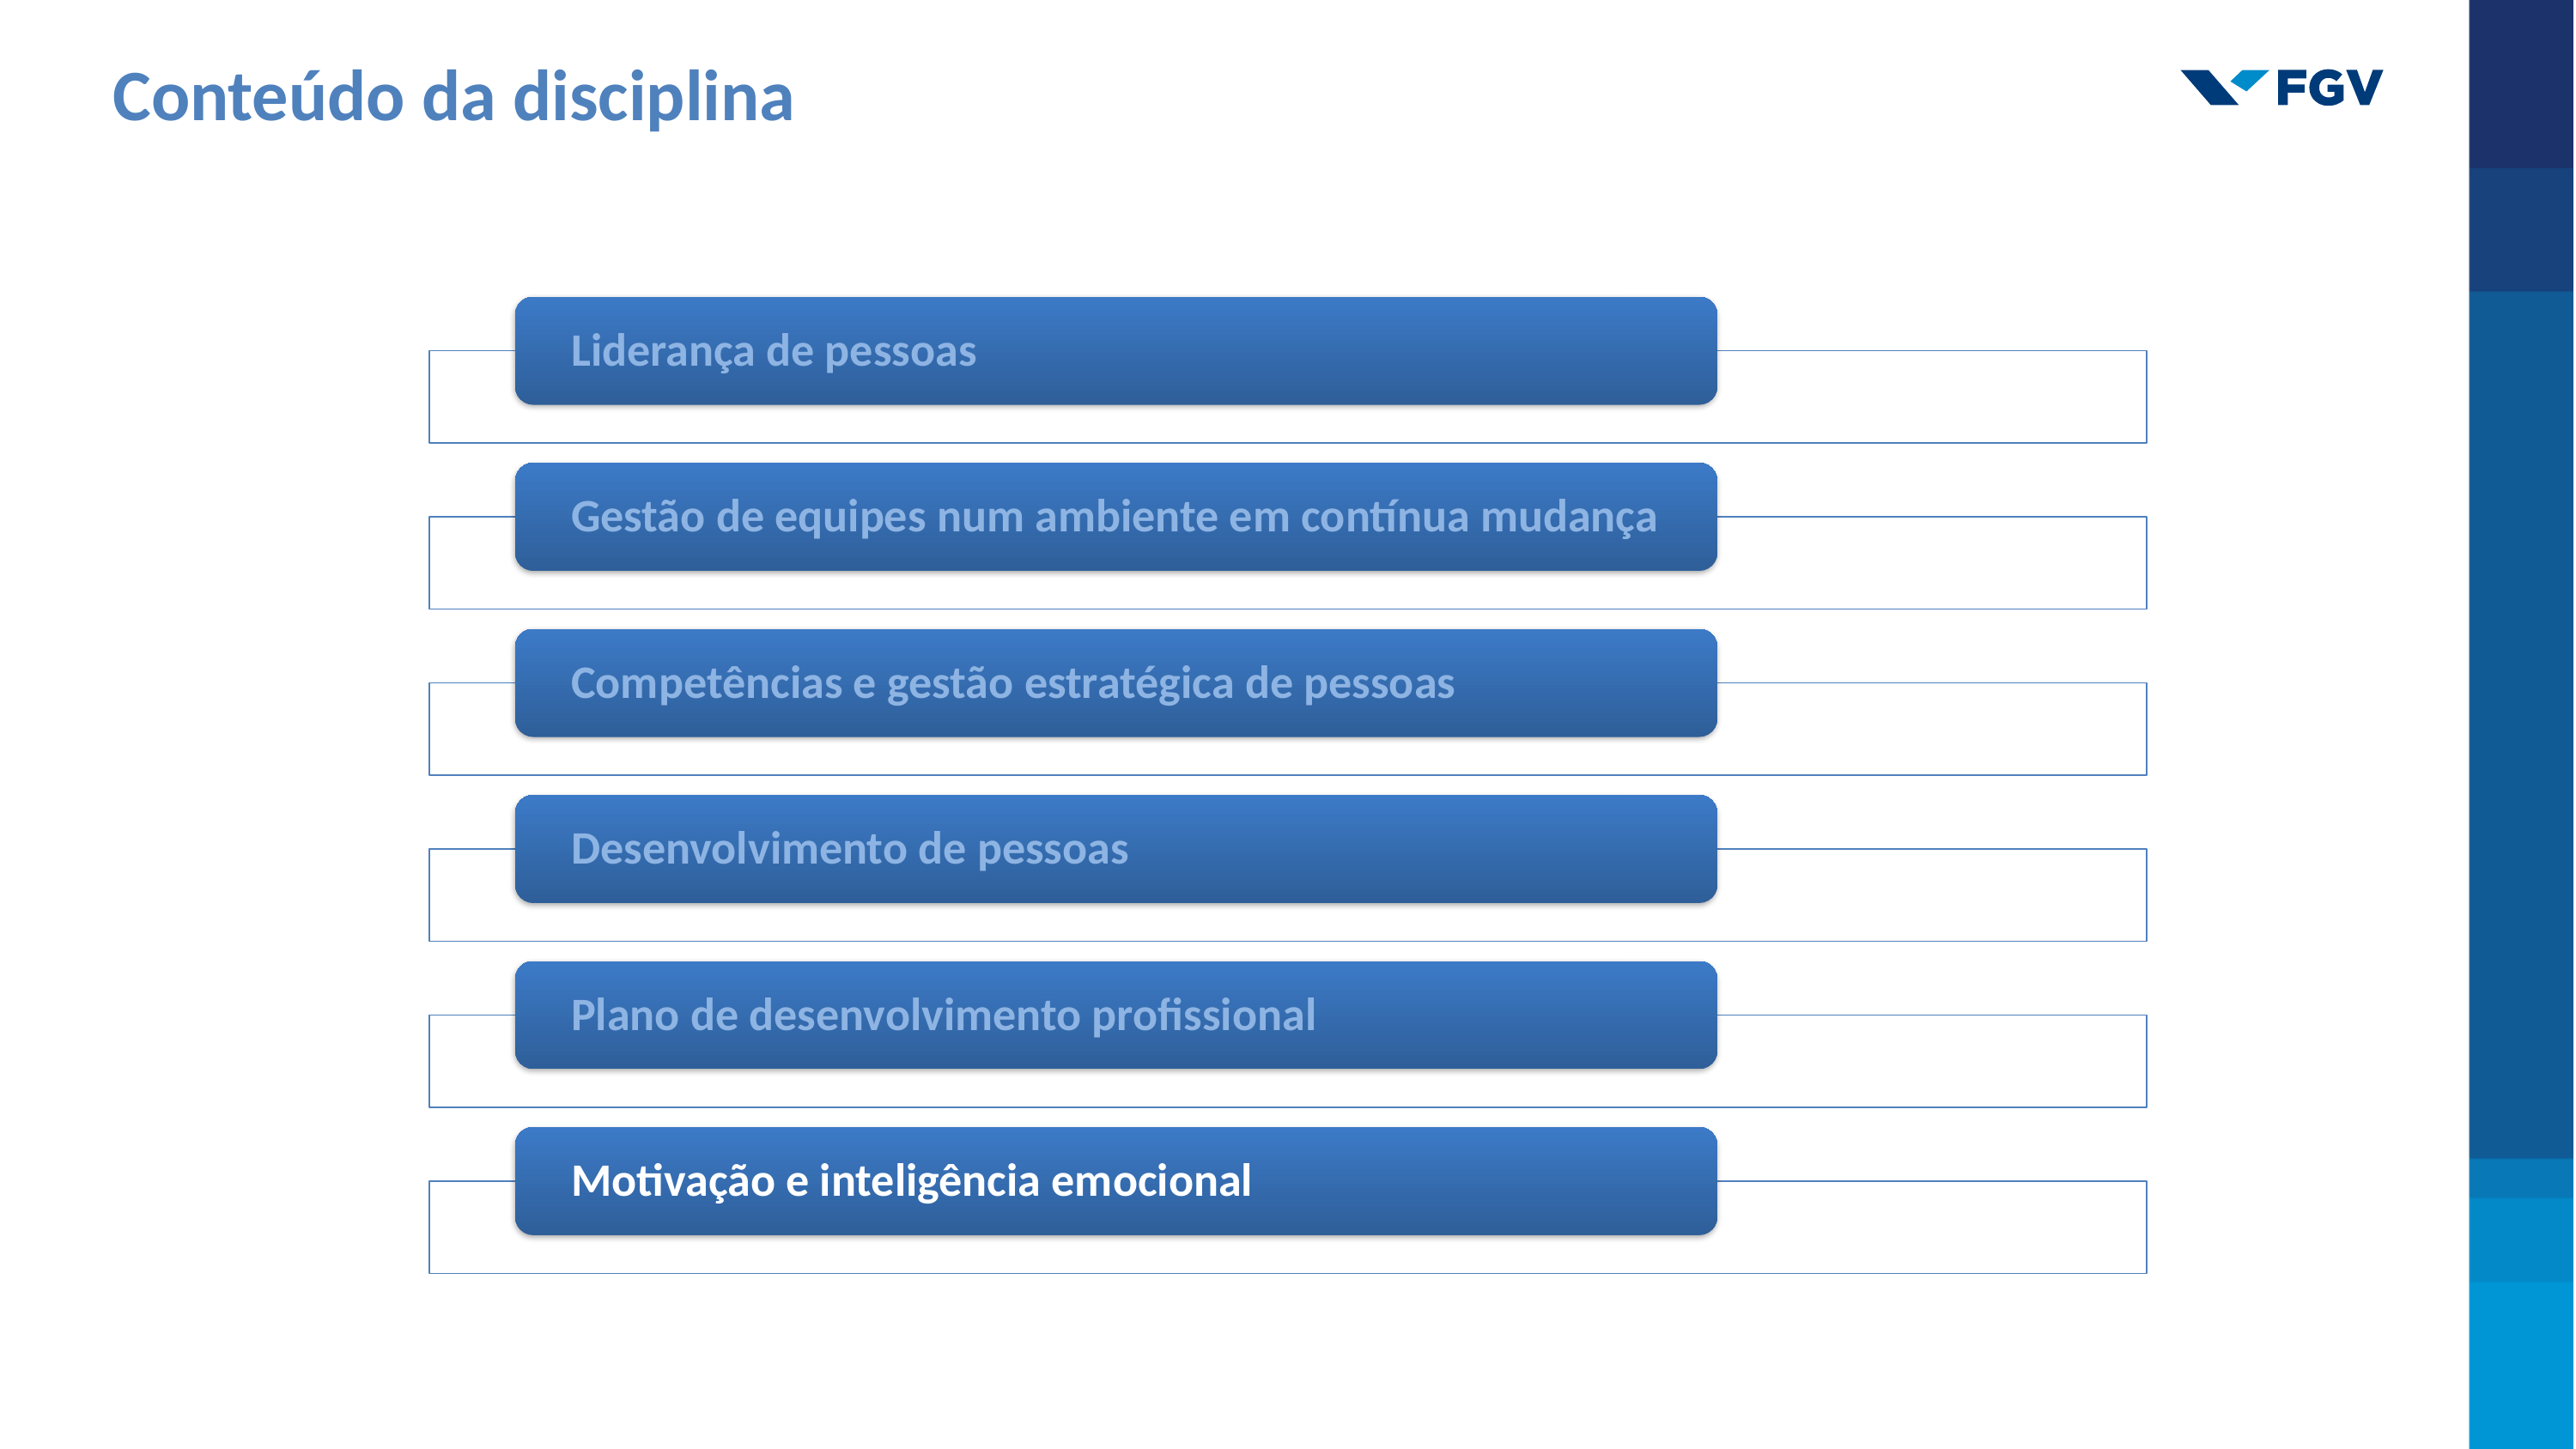

Conteúdo da disciplina
Liderança de pessoas
Gestão de equipes num ambiente em contínua mudança
Competências e gestão estratégica de pessoas
Desenvolvimento de pessoas
Plano de desenvolvimento profissional
Motivação e inteligência emocional